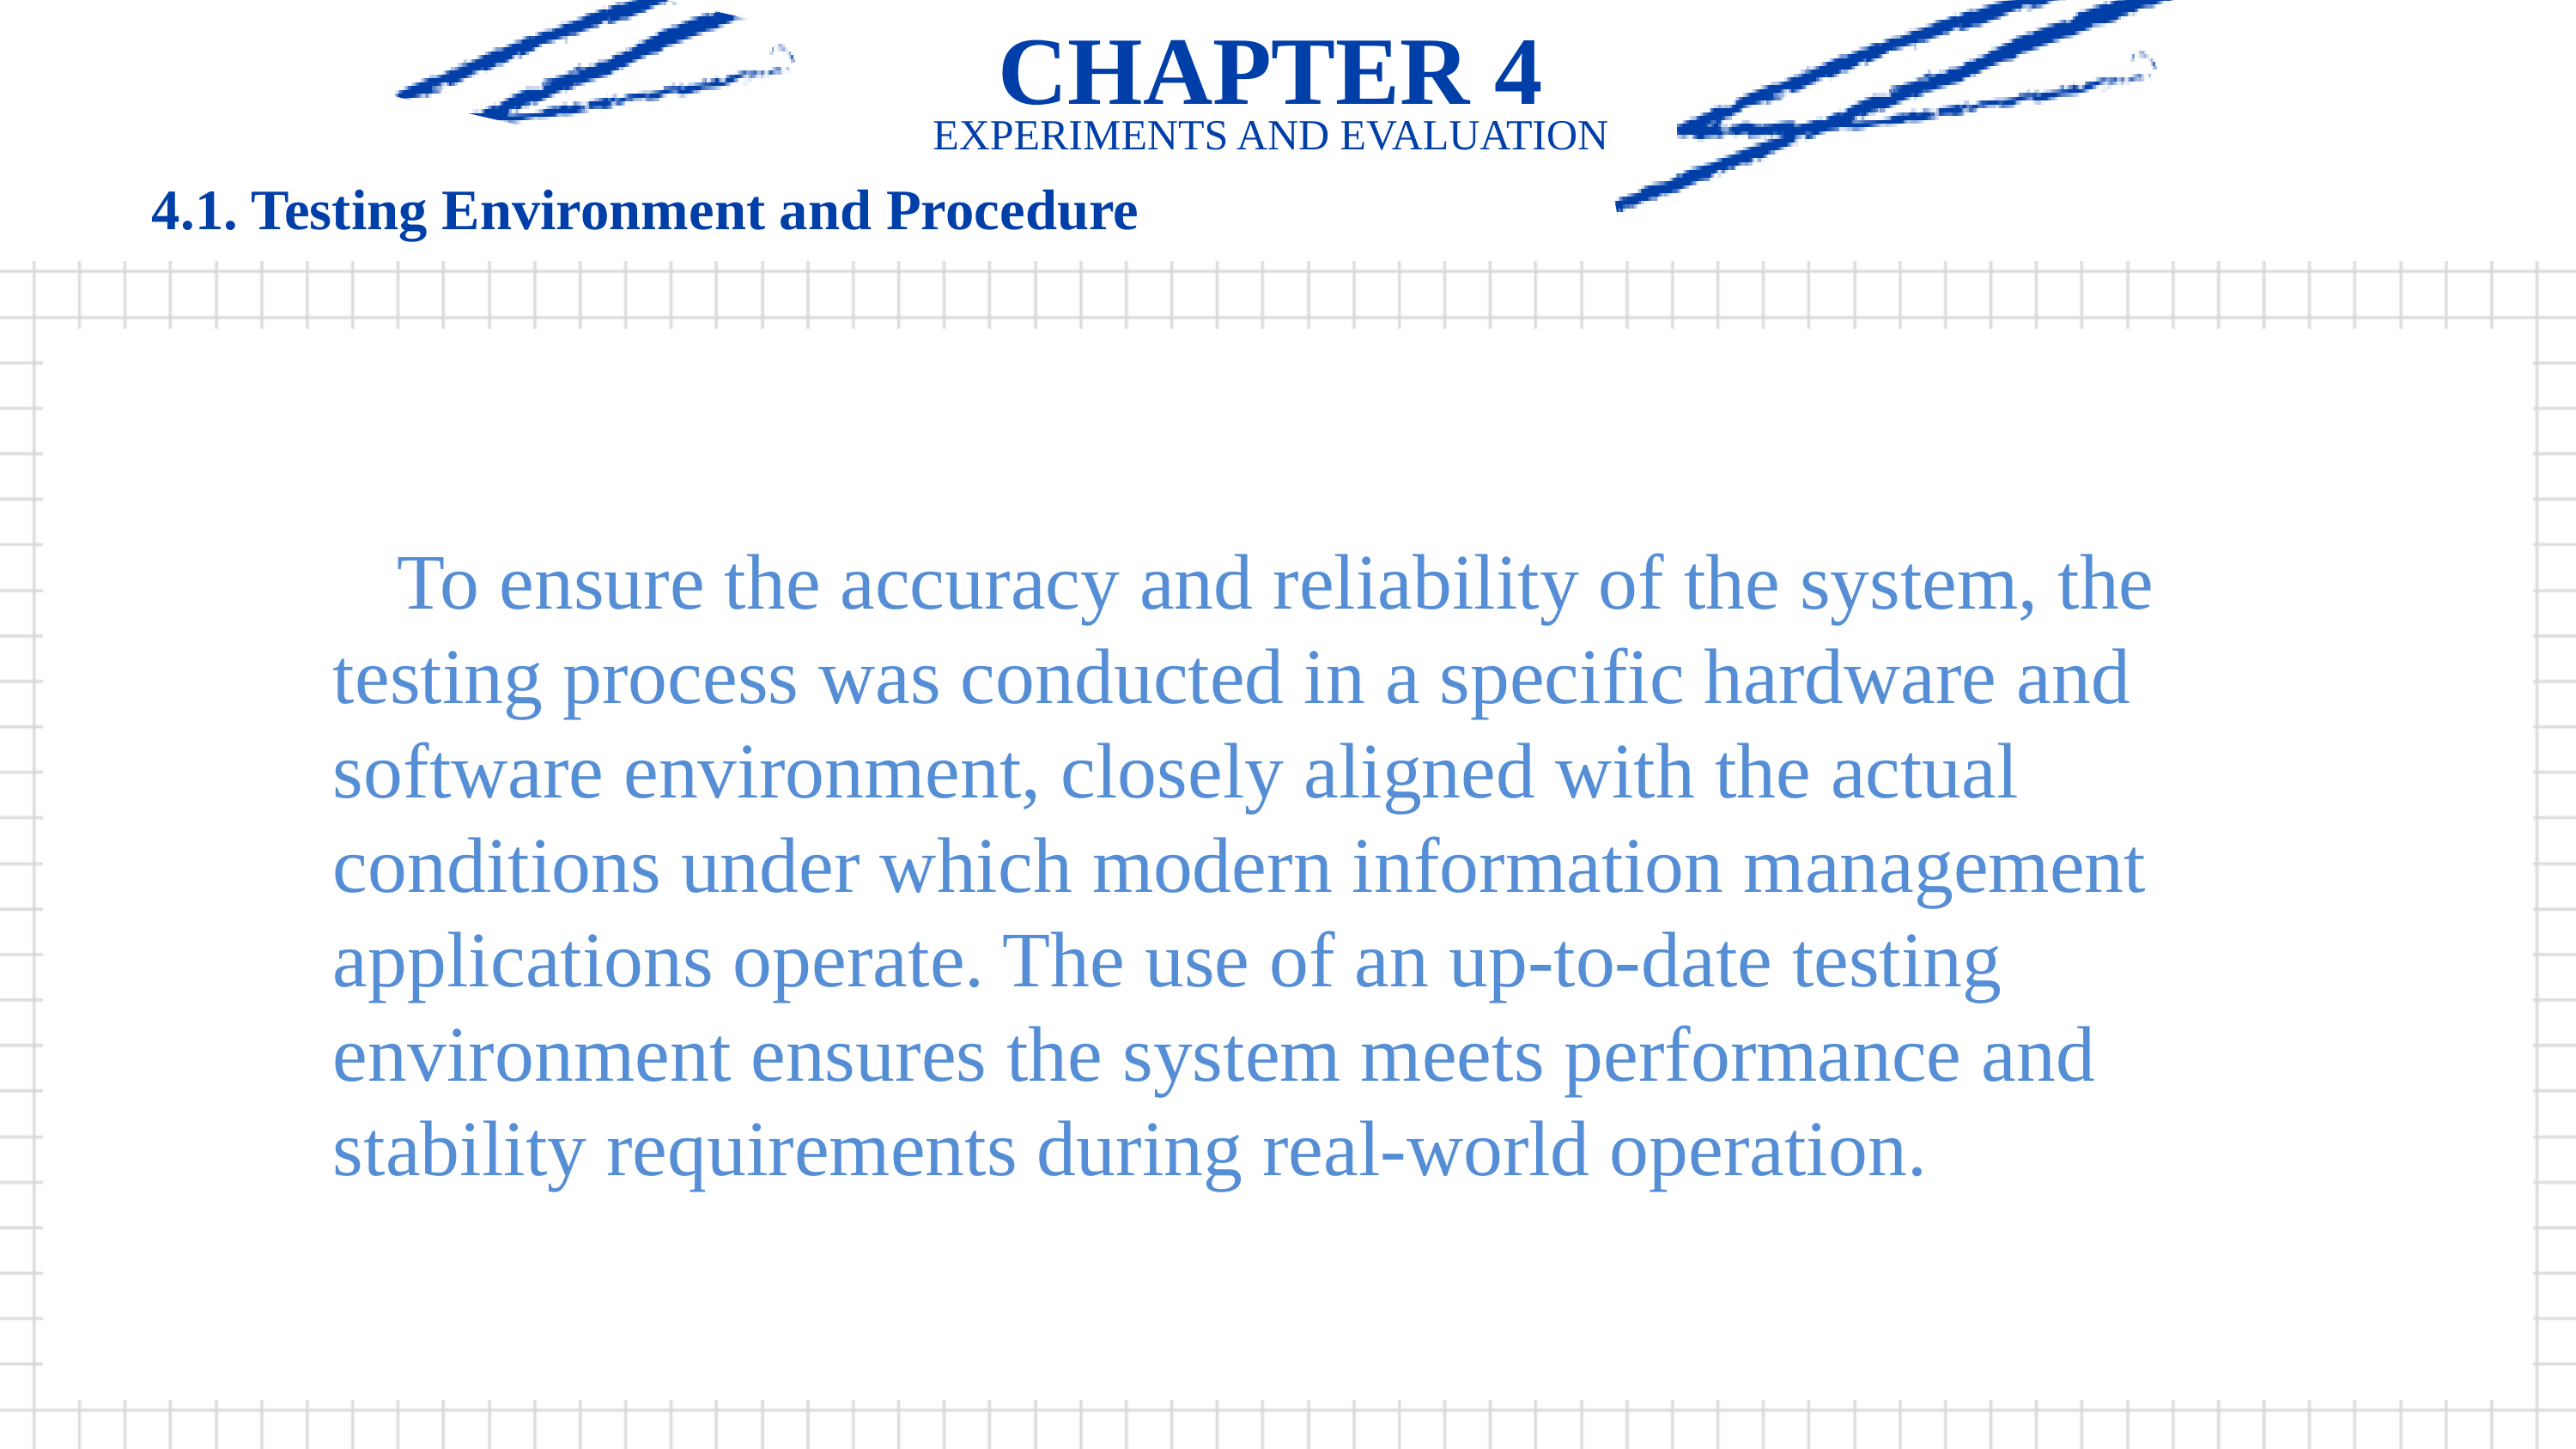

CHAPTER 4
EXPERIMENTS AND EVALUATION
4.1. Testing Environment and Procedure

To ensure the accuracy and reliability of the system, the testing process was conducted in a specific hardware and software environment, closely aligned with the actual conditions under which modern information management applications operate. The use of an up-to-date testing environment ensures the system meets performance and stability requirements during real-world operation.